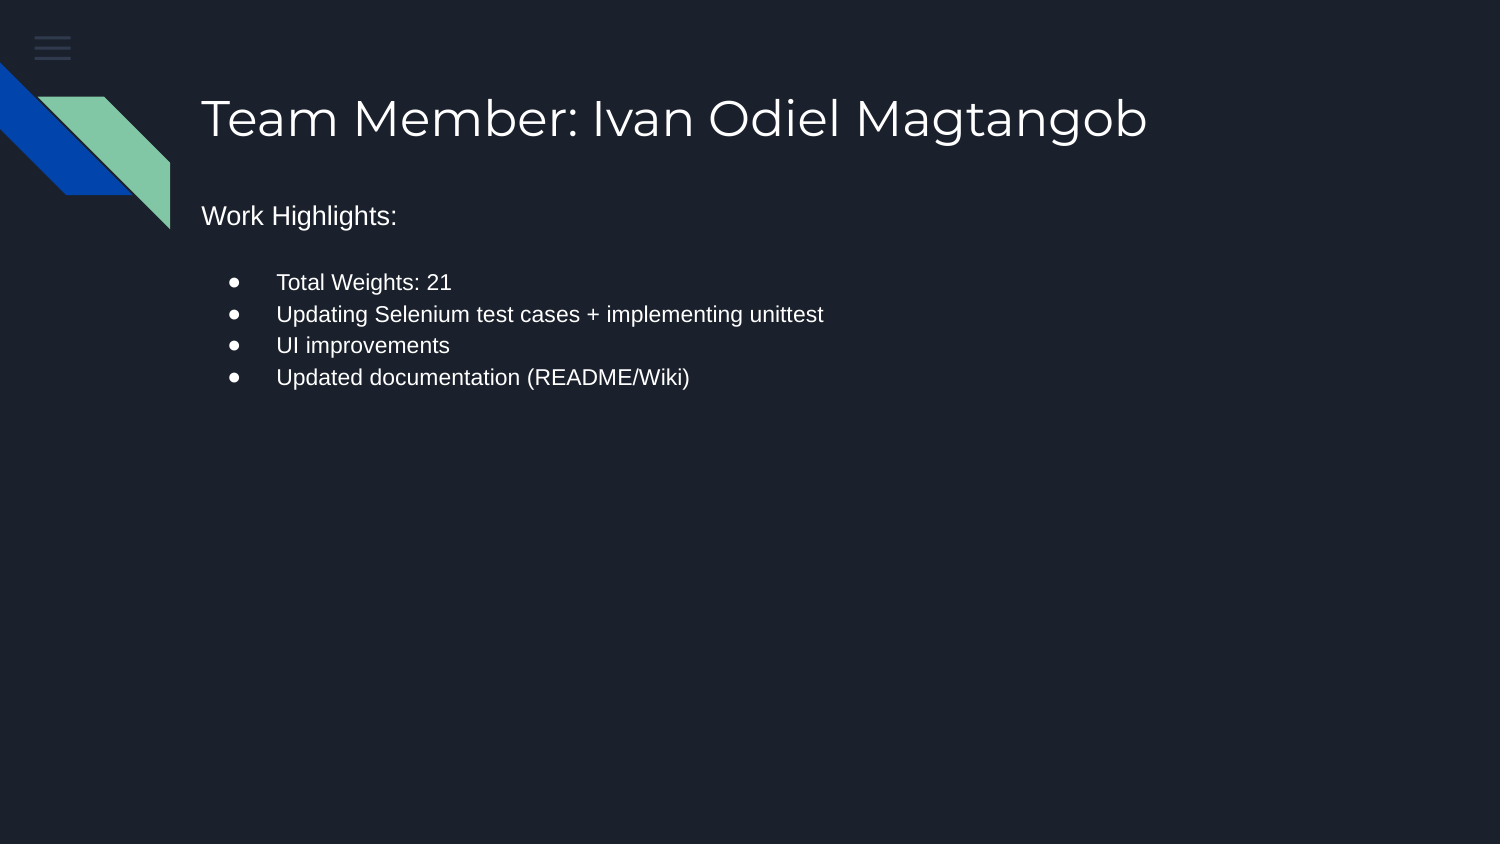

# Team Member: Ivan Odiel Magtangob
Work Highlights:
Total Weights: 21
Updating Selenium test cases + implementing unittest
UI improvements
Updated documentation (README/Wiki)